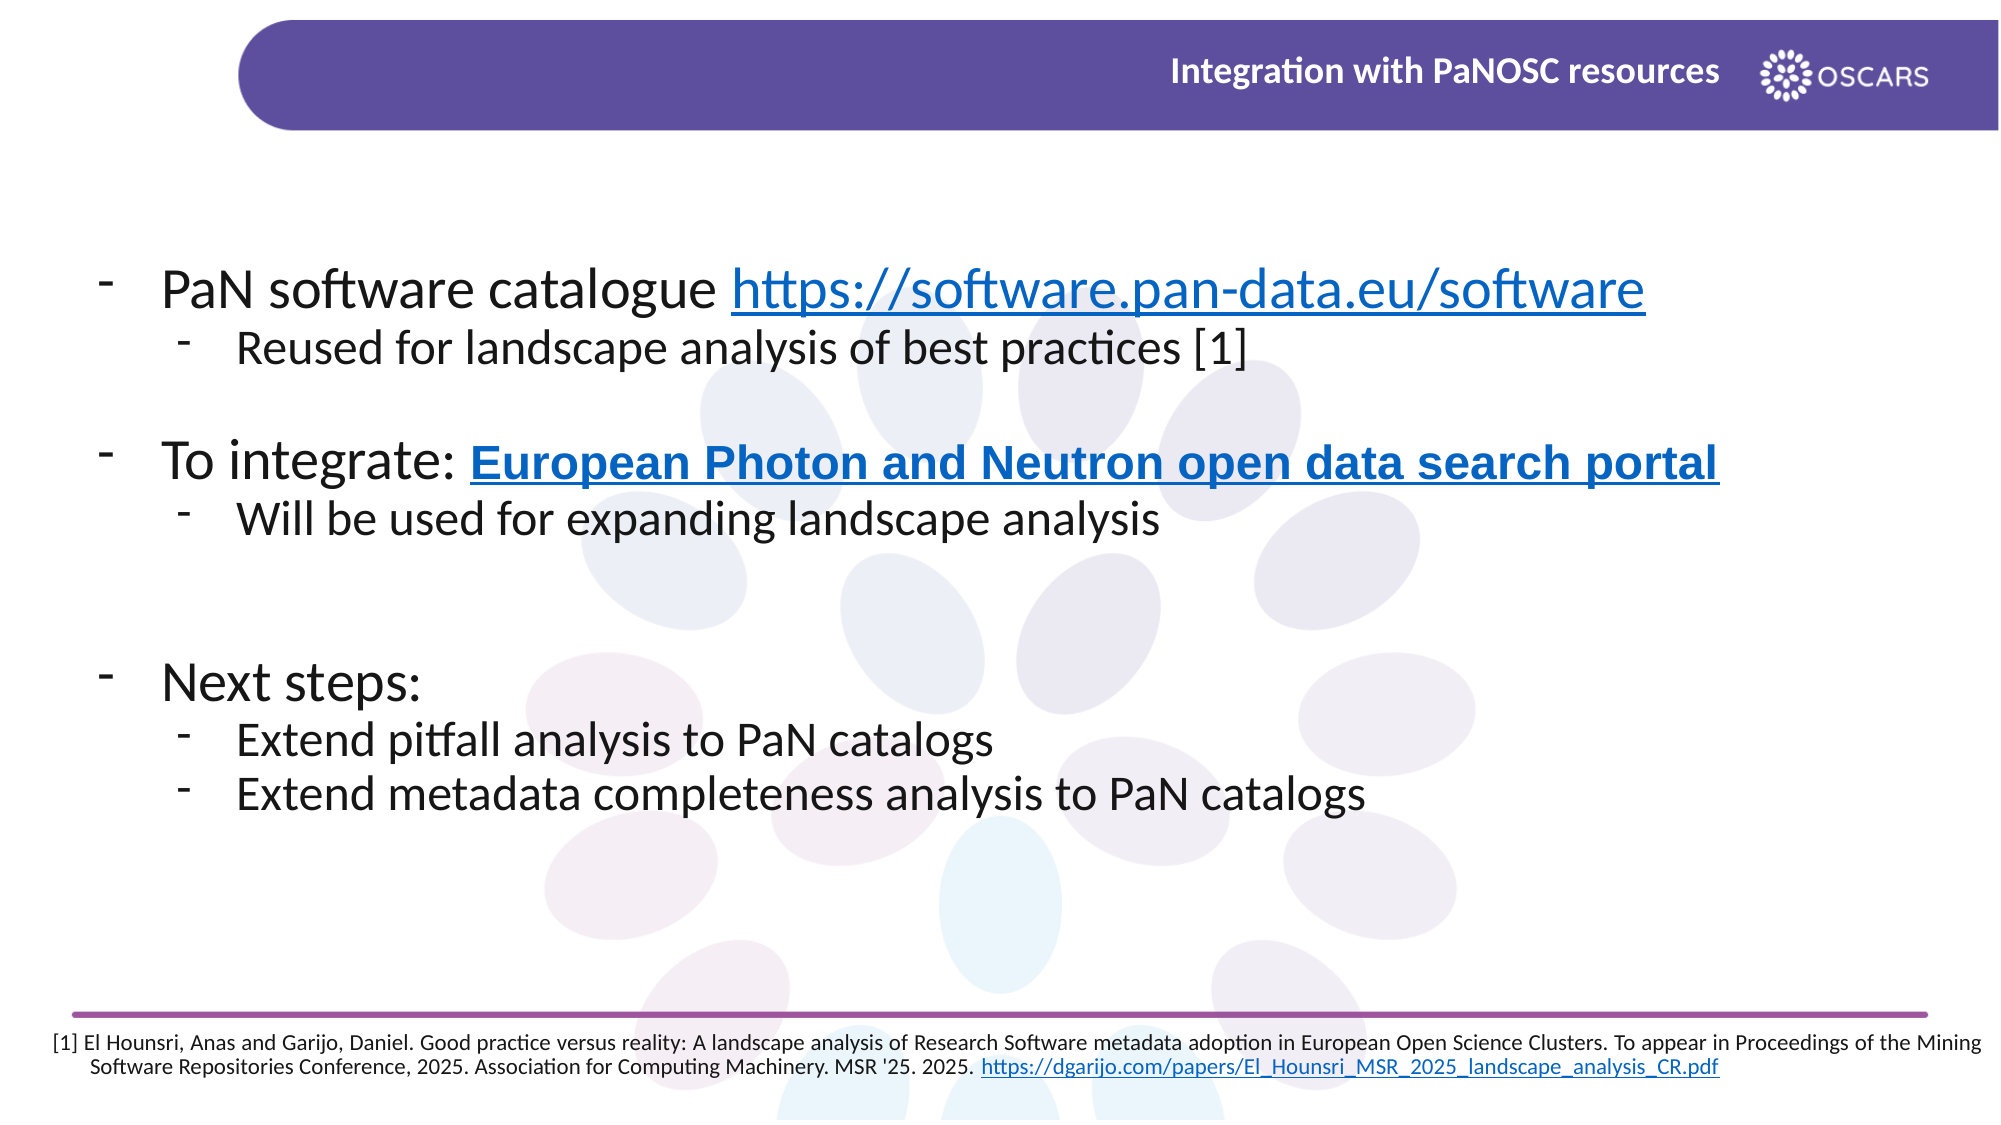

# Integration with PaNOSC resources
PaN software catalogue https://software.pan-data.eu/software
Reused for landscape analysis of best practices [1]
To integrate: European Photon and Neutron open data search portal
Will be used for expanding landscape analysis

Next steps:
Extend pitfall analysis to PaN catalogs
Extend metadata completeness analysis to PaN catalogs

[1] El Hounsri, Anas and Garijo, Daniel. Good practice versus reality: A landscape analysis of Research Software metadata adoption in European Open Science Clusters. To appear in Proceedings of the Mining Software Repositories Conference, 2025. Association for Computing Machinery. MSR '25. 2025. https://dgarijo.com/papers/El_Hounsri_MSR_2025_landscape_analysis_CR.pdf